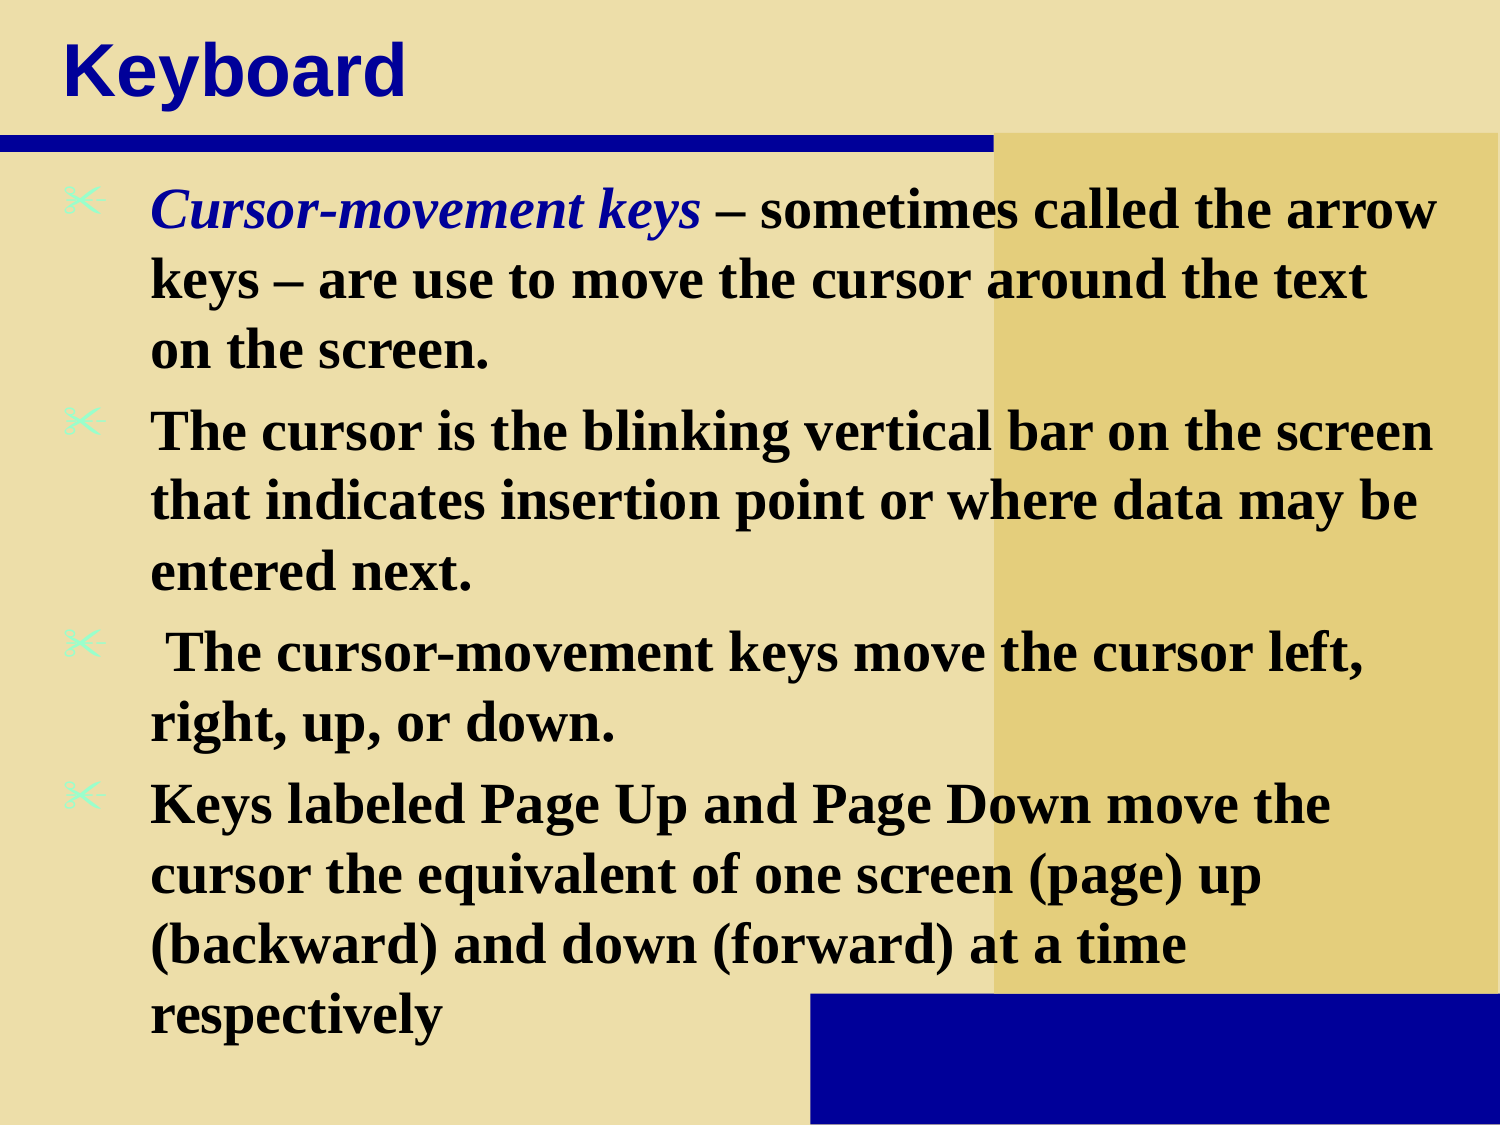

# Keyboard
Cursor-movement keys – sometimes called the arrow keys – are use to move the cursor around the text on the screen.
The cursor is the blinking vertical bar on the screen that indicates insertion point or where data may be entered next.
 The cursor-movement keys move the cursor left, right, up, or down.
Keys labeled Page Up and Page Down move the cursor the equivalent of one screen (page) up (backward) and down (forward) at a time respectively